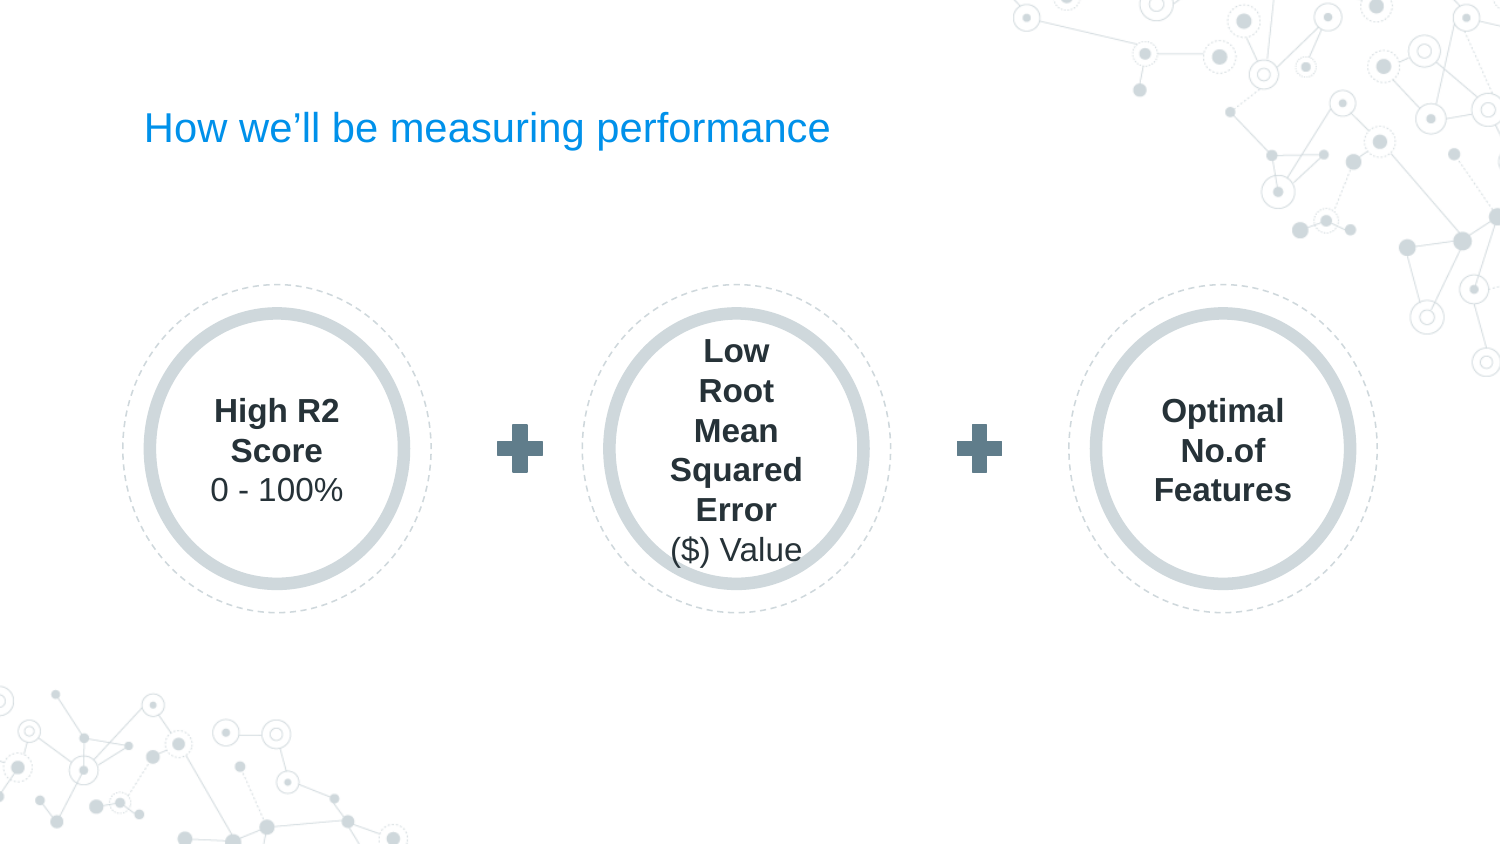

# How we’ll be measuring performance

High R2 Score
0 - 100%
Low Root Mean Squared Error
($) Value
Optimal No.of Features